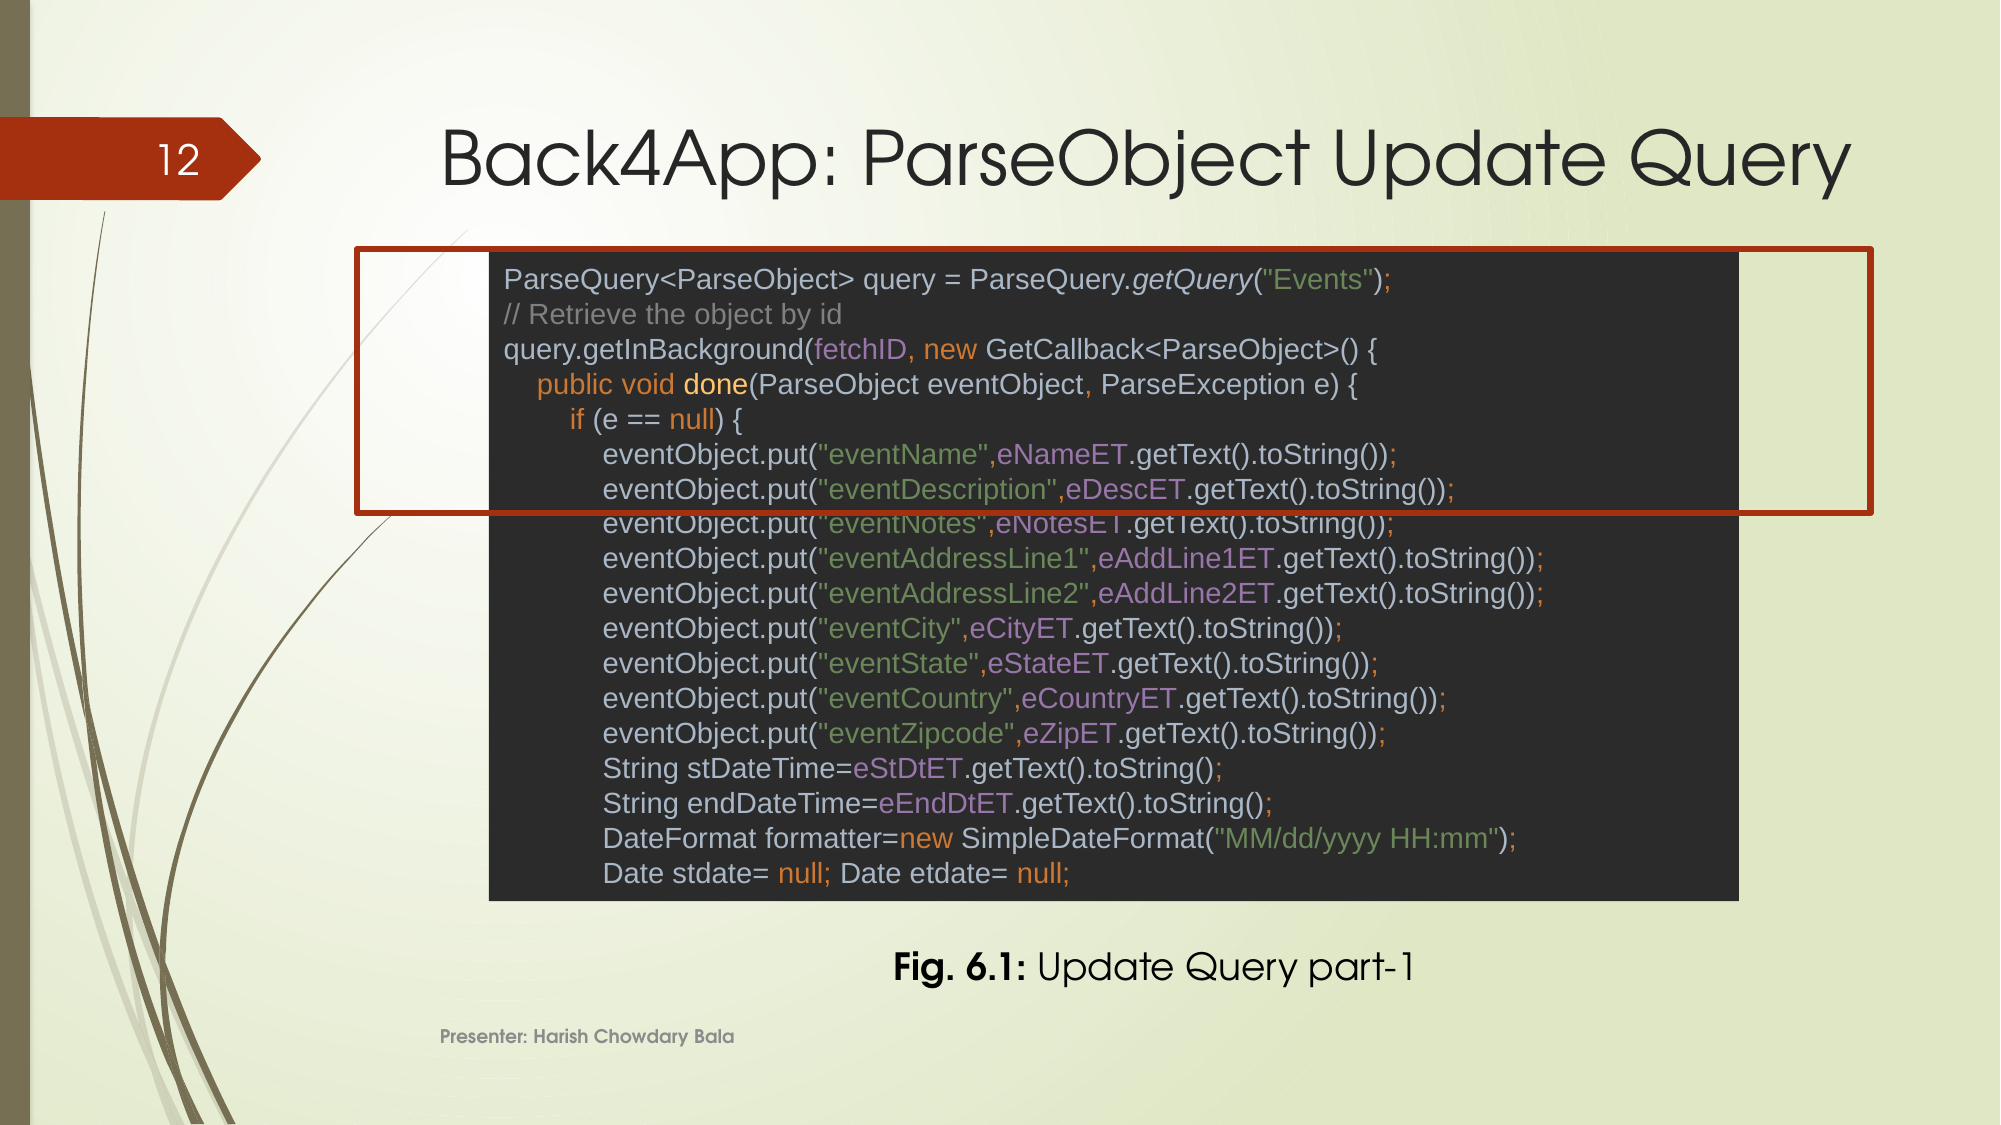

# Back4App: ParseObject Update Query
12

ParseQuery<ParseObject> query = ParseQuery.getQuery("Events");
// Retrieve the object by id
query.getInBackground(fetchID, new GetCallback<ParseObject>() {
    public void done(ParseObject eventObject, ParseException e) {
        if (e == null) {
            eventObject.put("eventName",eNameET.getText().toString());
            eventObject.put("eventDescription",eDescET.getText().toString());
            eventObject.put("eventNotes",eNotesET.getText().toString());
            eventObject.put("eventAddressLine1",eAddLine1ET.getText().toString());
            eventObject.put("eventAddressLine2",eAddLine2ET.getText().toString());
            eventObject.put("eventCity",eCityET.getText().toString());
            eventObject.put("eventState",eStateET.getText().toString());
            eventObject.put("eventCountry",eCountryET.getText().toString());
            eventObject.put("eventZipcode",eZipET.getText().toString());
            String stDateTime=eStDtET.getText().toString();
            String endDateTime=eEndDtET.getText().toString();
            DateFormat formatter=new SimpleDateFormat("MM/dd/yyyy HH:mm");
            Date stdate= null; Date etdate= null;
Fig. 6.1: Update Query part-1
Presenter: Harish Chowdary Bala